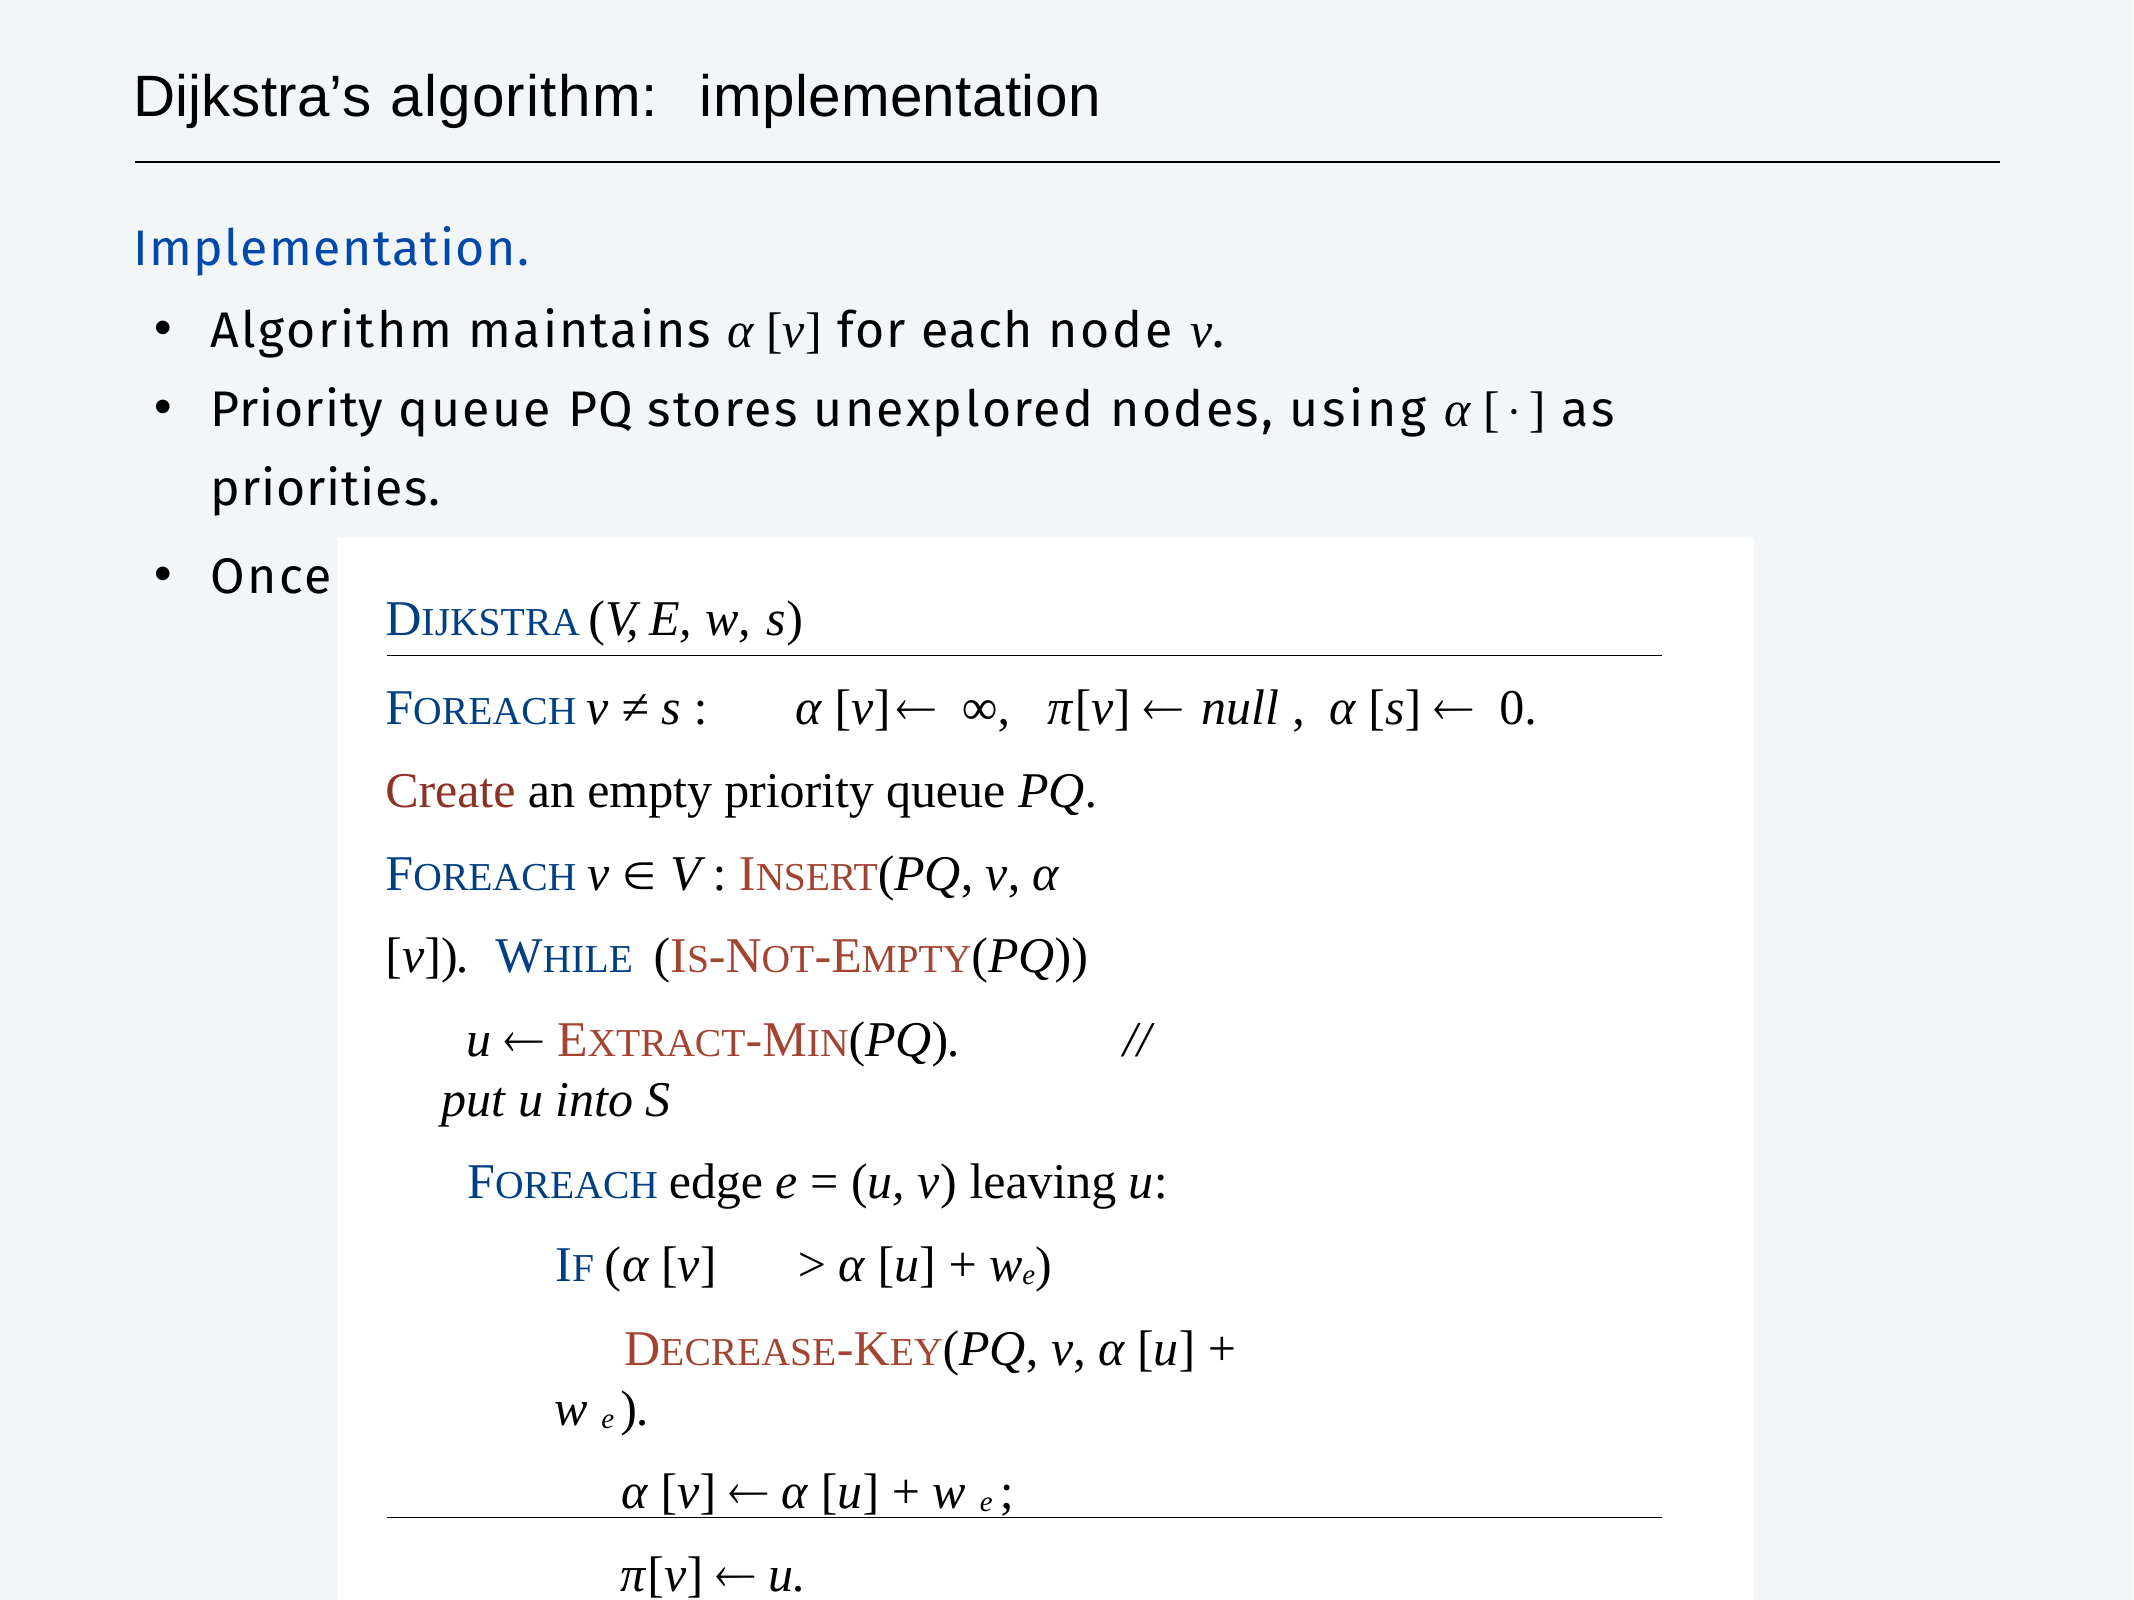

# Dijkstra’s algorithm:	implementation

Implementation.
Algorithm maintains α [v] for each node v.
Priority queue PQ stores unexplored nodes, using α [⋅] as priorities.
Once u is deleted from PQ, α [u] = length of a shortest s↝u path.
DIJKSTRA (V, E, w, s)
FOREACH v ≠ s :	 α [v]	← ∞,   π[v] ←	null ,  α [s] ← 0.  Create an empty priority queue PQ.
FOREACH v ∈ V : INSERT(PQ, v, α [v]).  WHILE (IS-NOT-EMPTY(PQ))
  u ← EXTRACT-MIN(PQ).             // put u into S
  FOREACH edge e = (u, v) leaving u:
         IF (α [v]	> α [u] + we)
          DECREASE-KEY(PQ, v, α [u] + w e ).
          α [v] ← α [u] + w e ;
          π[v] ← u.